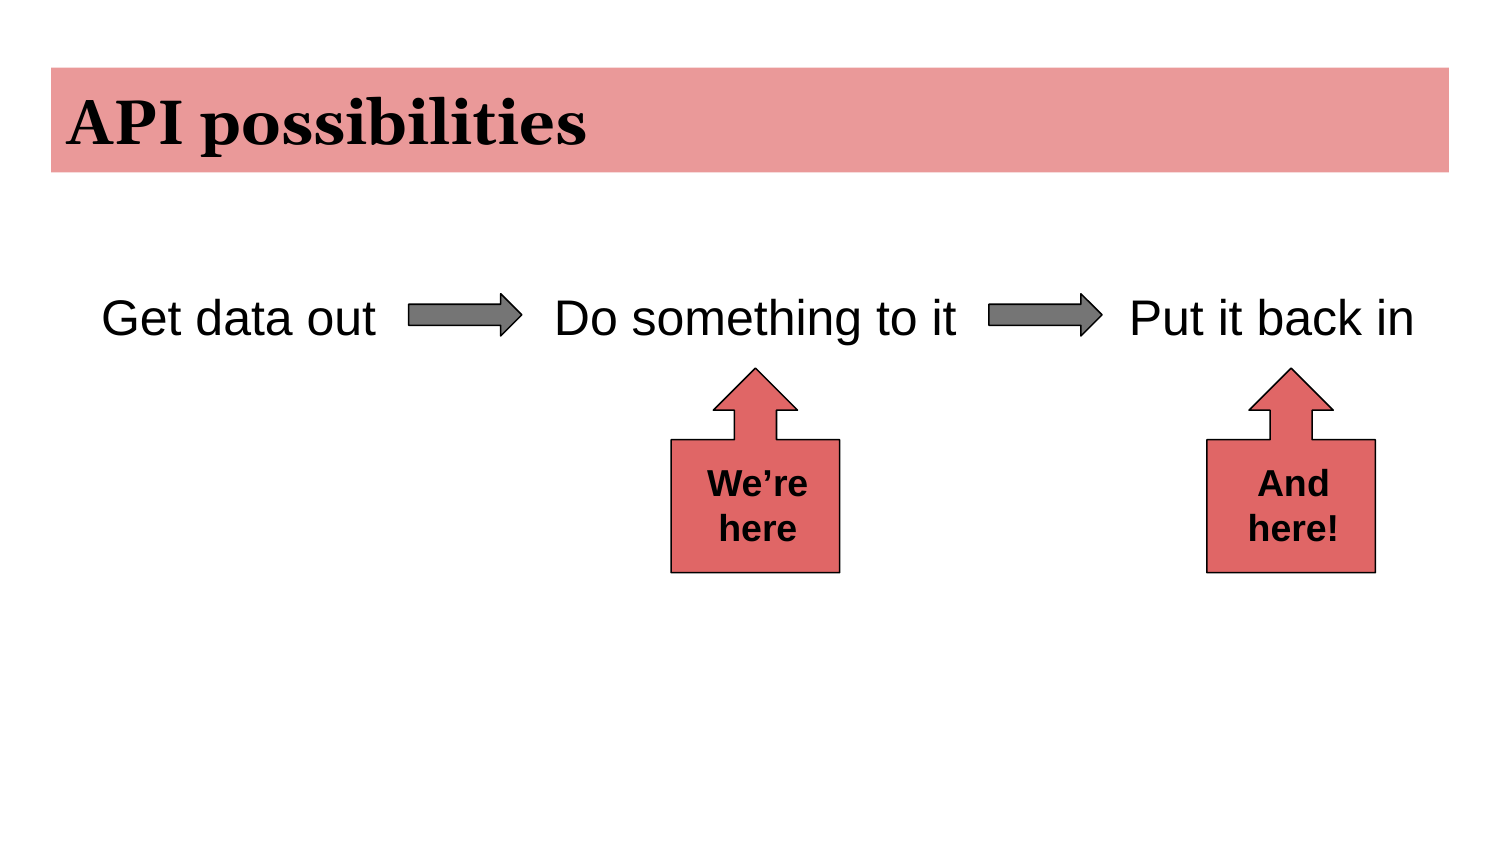

# API possibilities
Get data out
Do something to it
Put it back in

We’re here
And here!